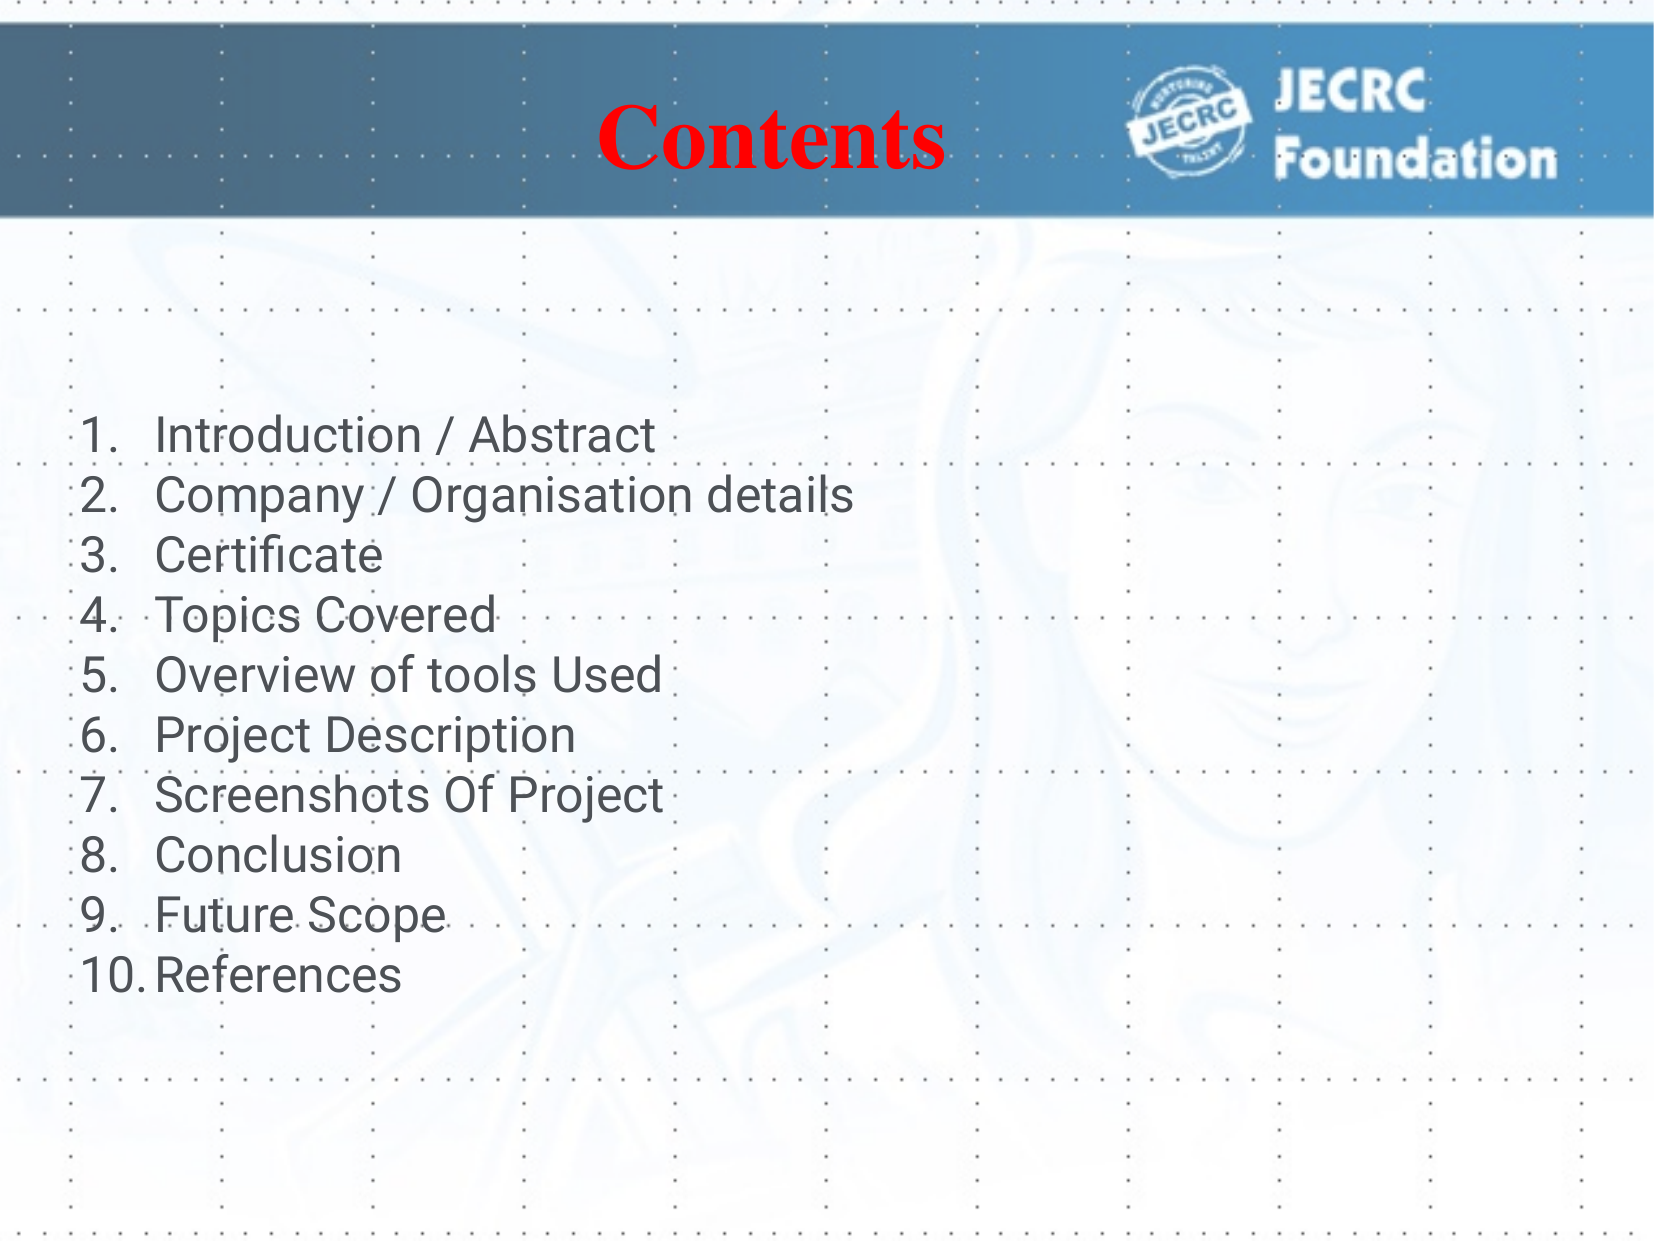

Contents
Introduction / Abstract
Company / Organisation details
Certificate
Topics Covered
Overview of tools Used
Project Description
Screenshots Of Project
Conclusion
Future Scope
References